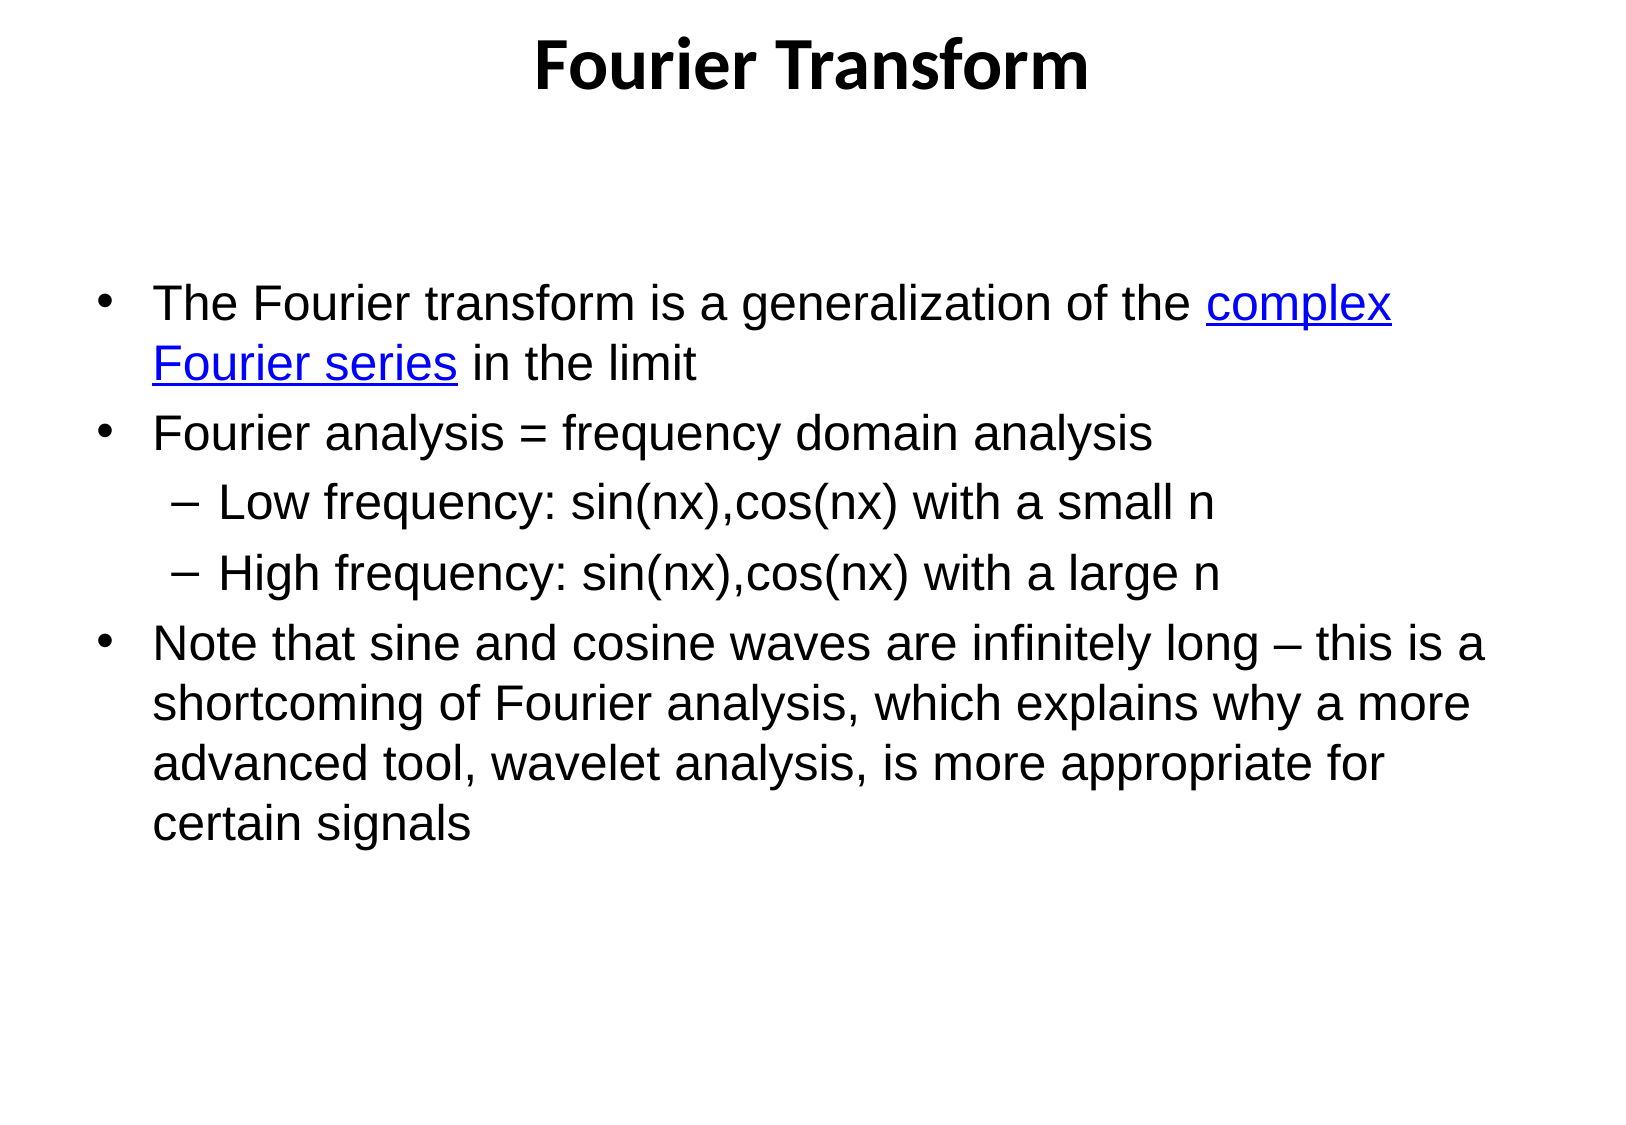

Fourier Transform
The Fourier transform is a generalization of the complex Fourier series in the limit
Fourier analysis = frequency domain analysis
Low frequency: sin(nx),cos(nx) with a small n
High frequency: sin(nx),cos(nx) with a large n
Note that sine and cosine waves are infinitely long – this is a shortcoming of Fourier analysis, which explains why a more advanced tool, wavelet analysis, is more appropriate for certain signals